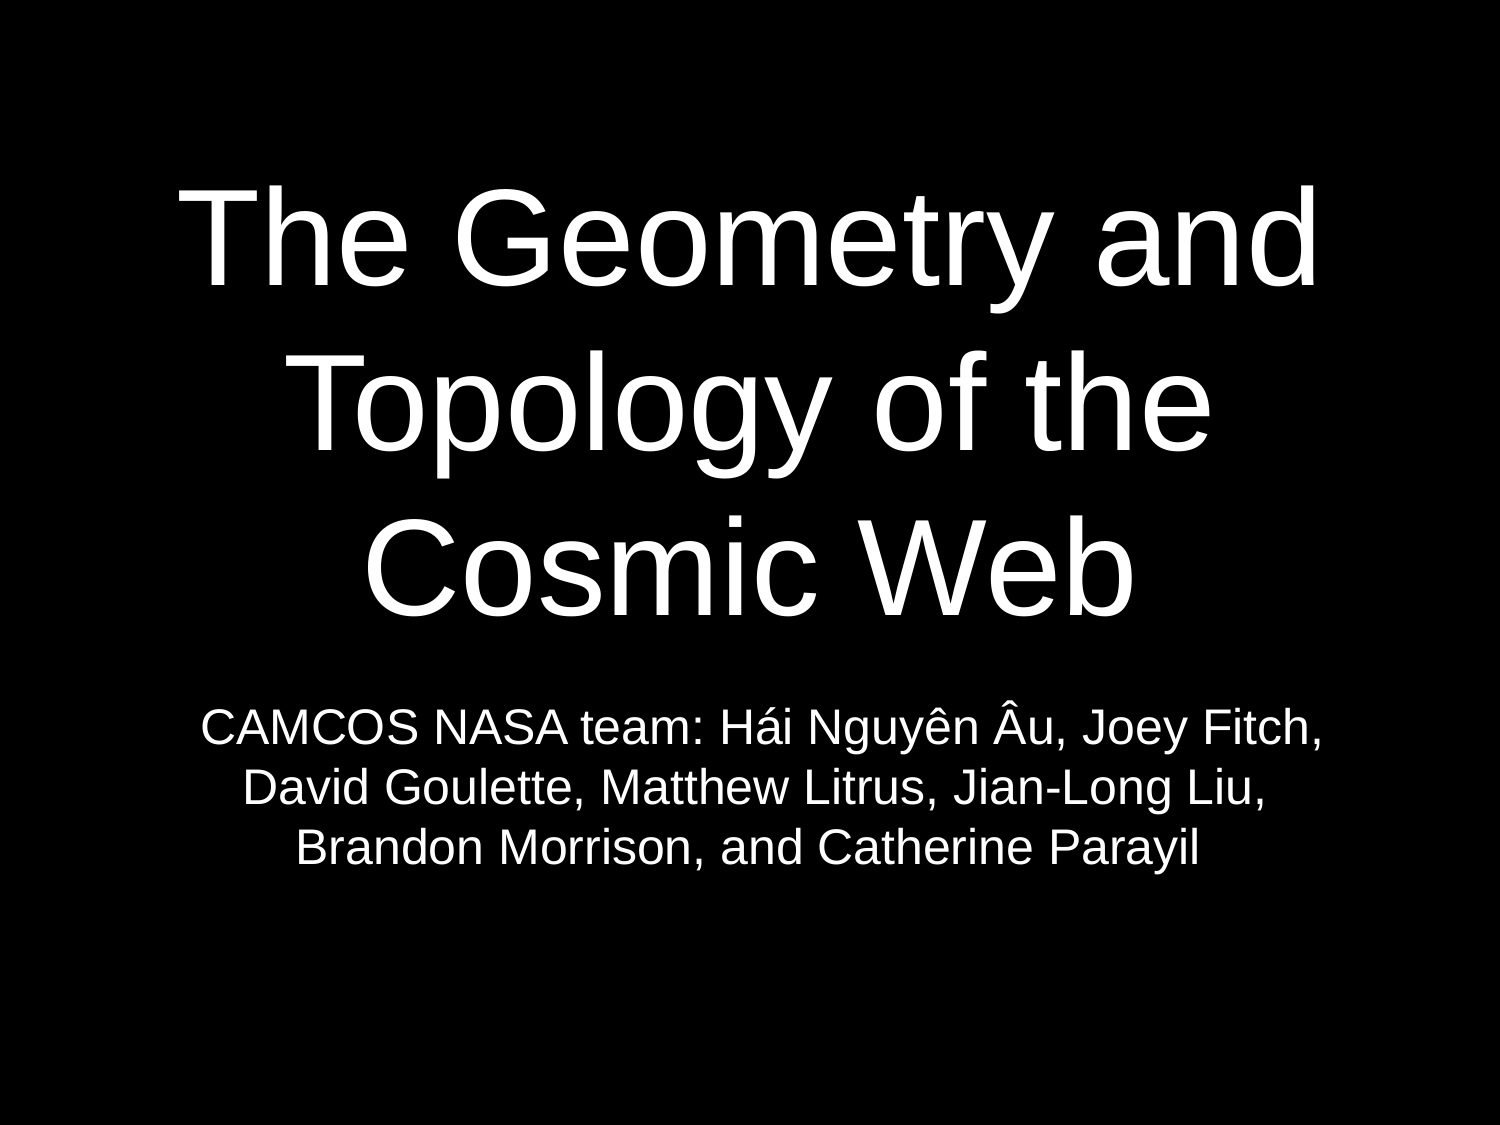

# The Geometry and Topology of the Cosmic Web
CAMCOS NASA team: Hái Nguyên Âu, Joey Fitch, David Goulette, Matthew Litrus, Jian-Long Liu,
Brandon Morrison, and Catherine Parayil